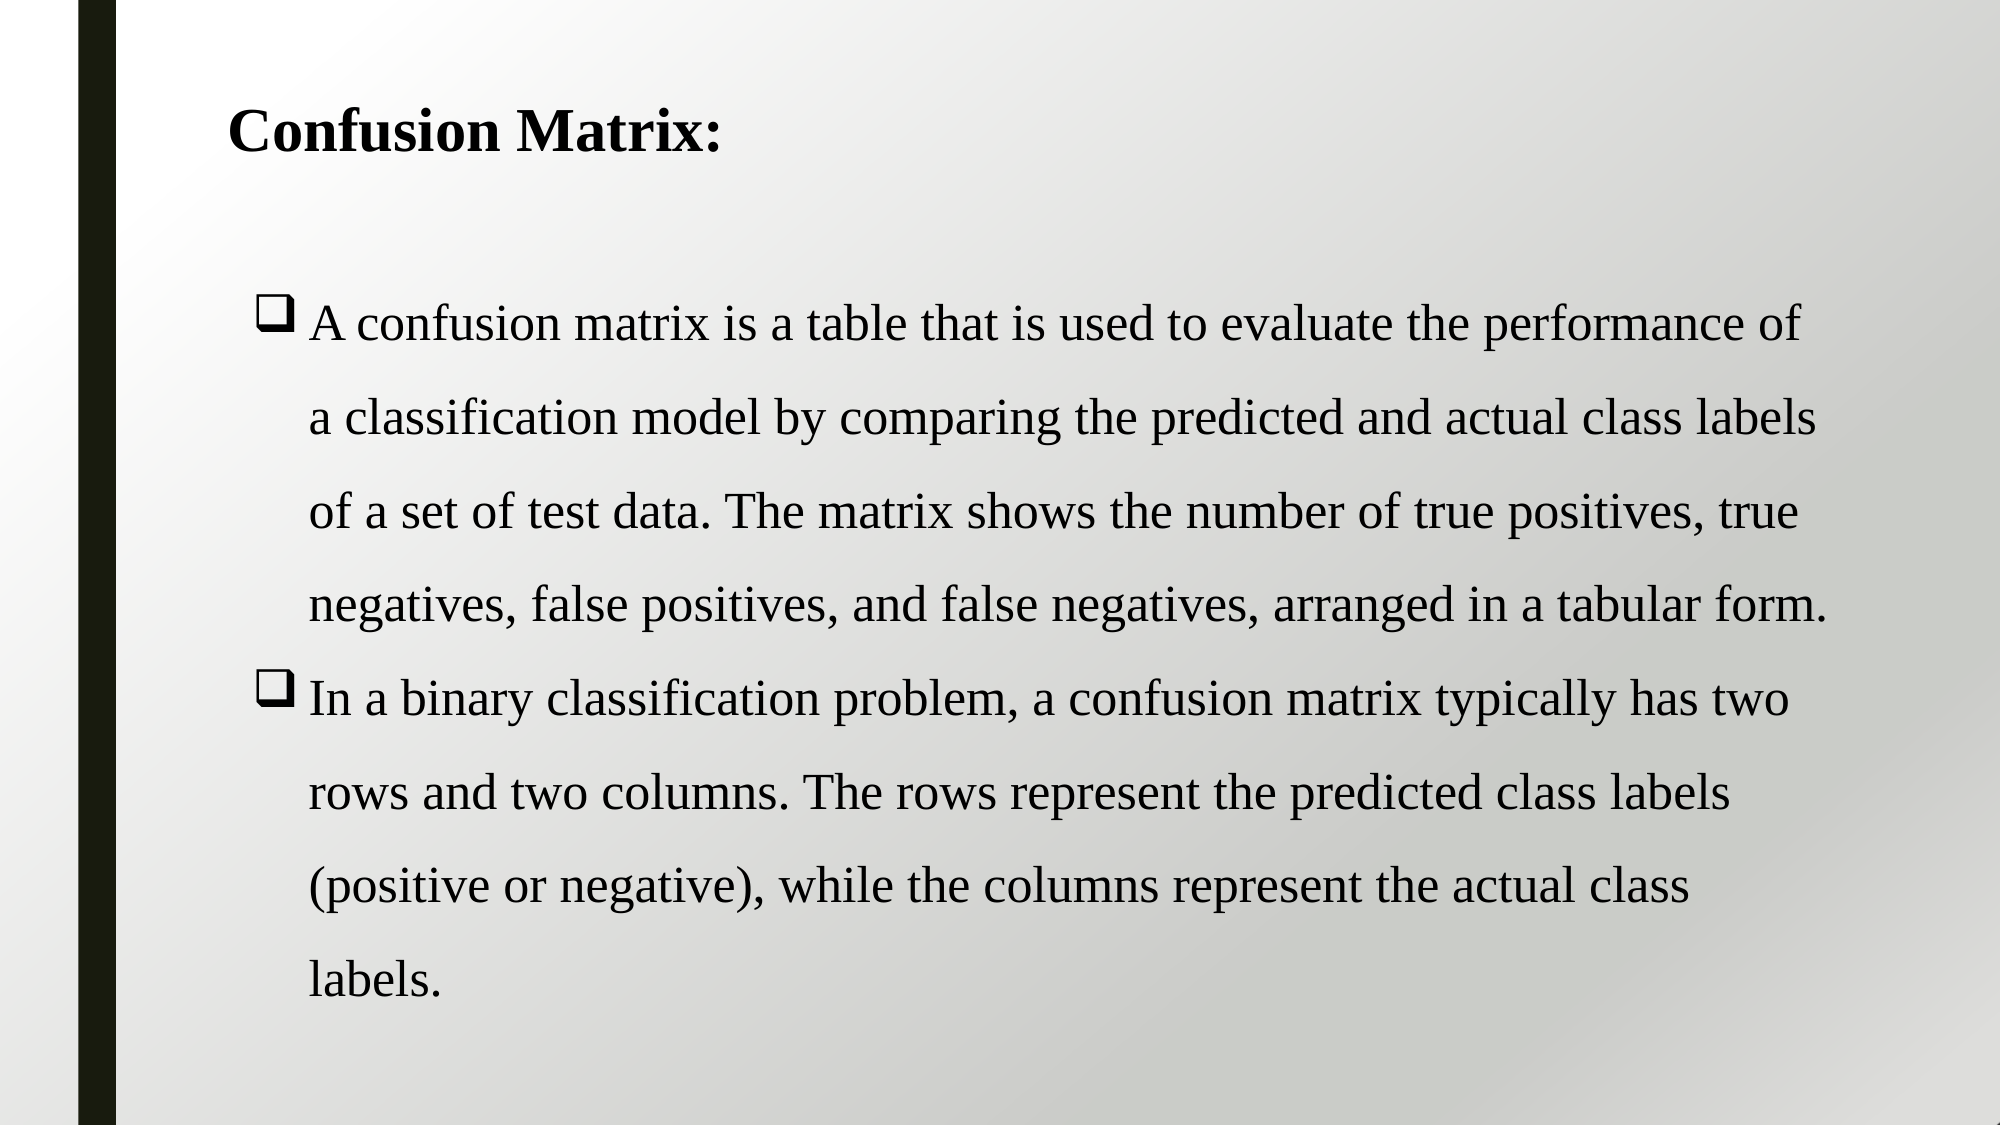

Confusion Matrix:
A confusion matrix is a table that is used to evaluate the performance of a classification model by comparing the predicted and actual class labels of a set of test data. The matrix shows the number of true positives, true negatives, false positives, and false negatives, arranged in a tabular form.
In a binary classification problem, a confusion matrix typically has two rows and two columns. The rows represent the predicted class labels (positive or negative), while the columns represent the actual class labels.